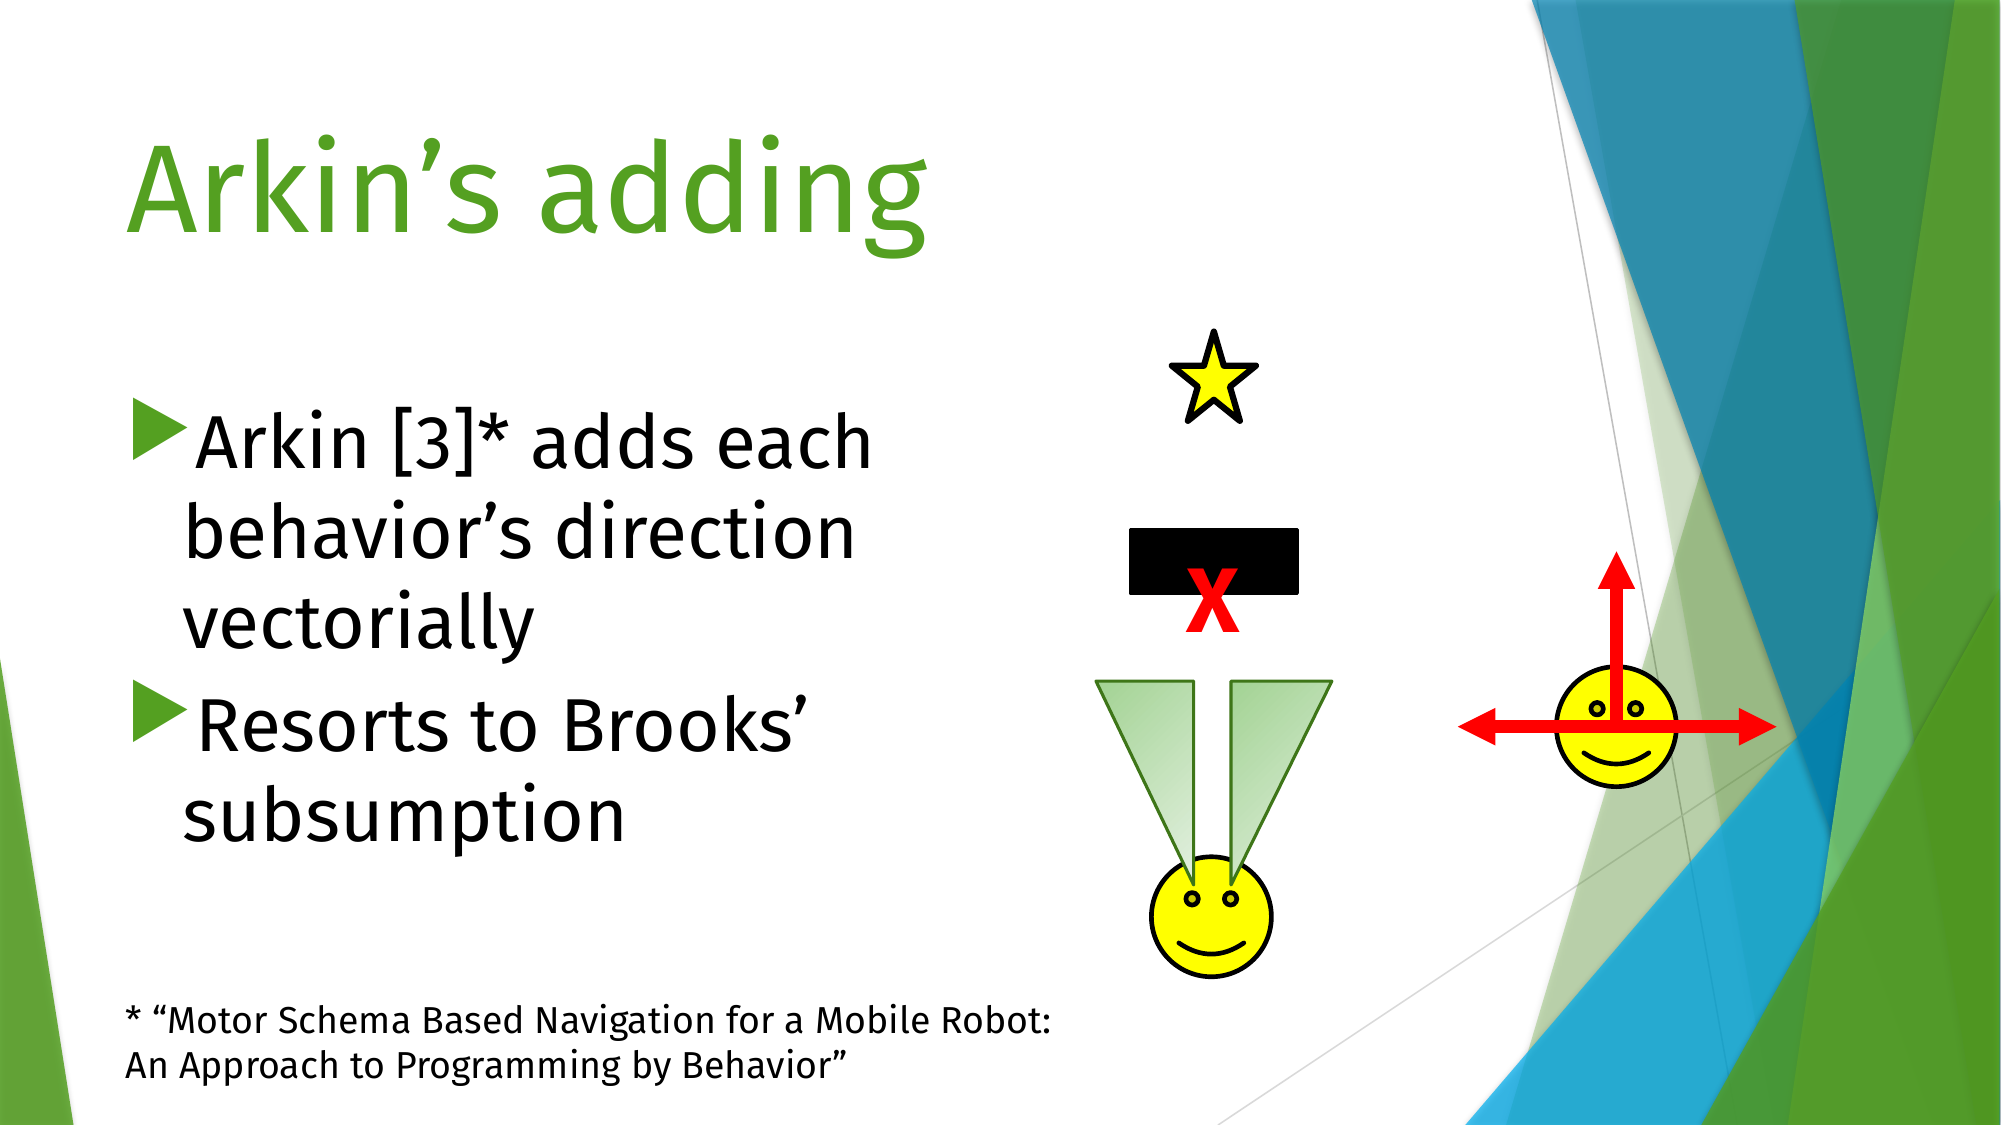

# Arkin’s adding
Arkin [3]* adds each behavior’s direction vectorially
Resorts to Brooks’ subsumption

X

* “Motor Schema Based Navigation for a Mobile Robot: An Approach to Programming by Behavior”